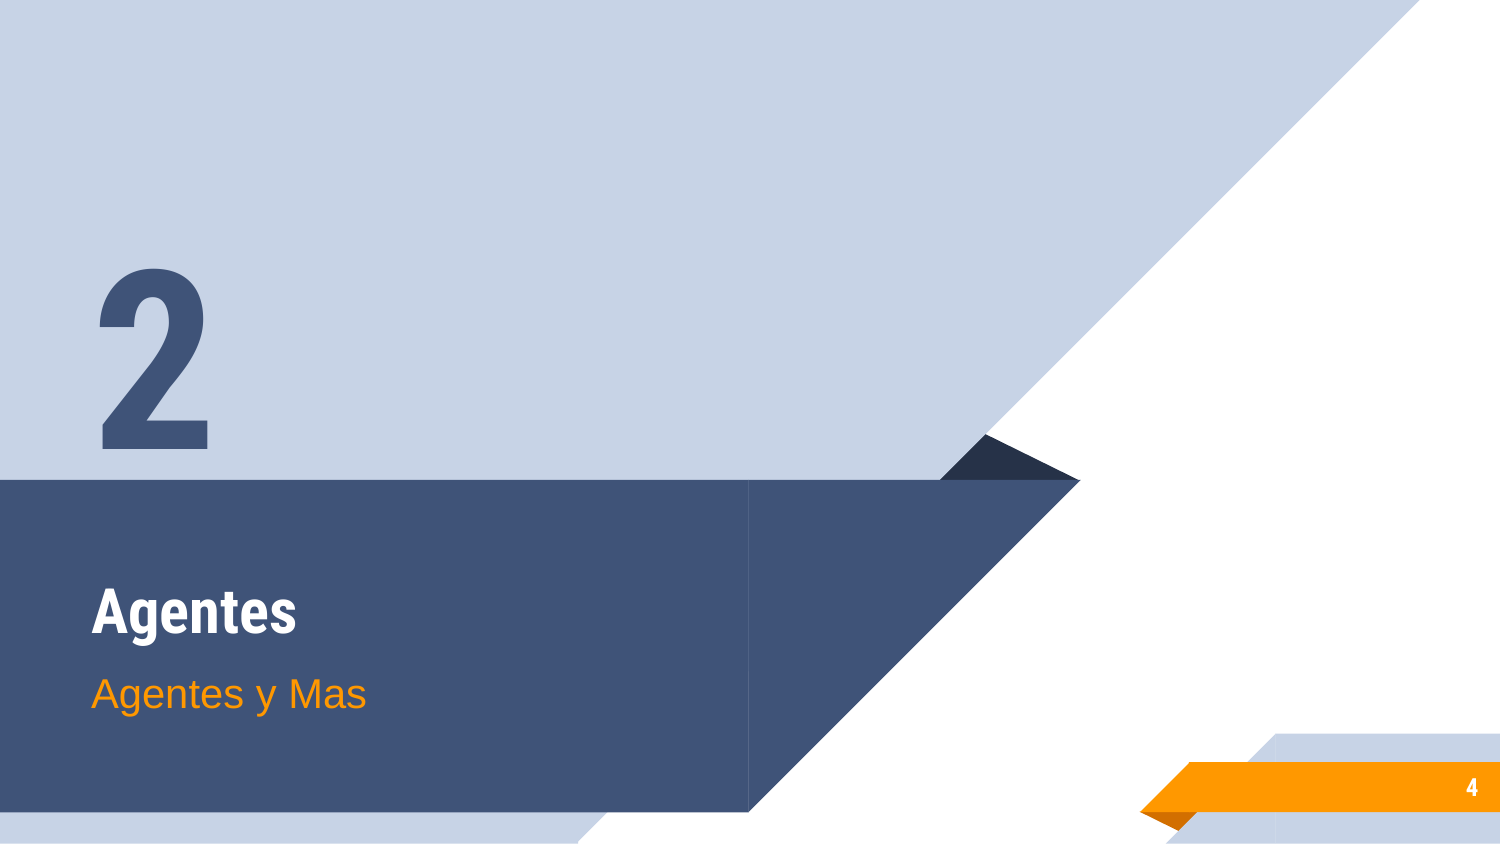

2
# Agentes
Agentes y Mas
4